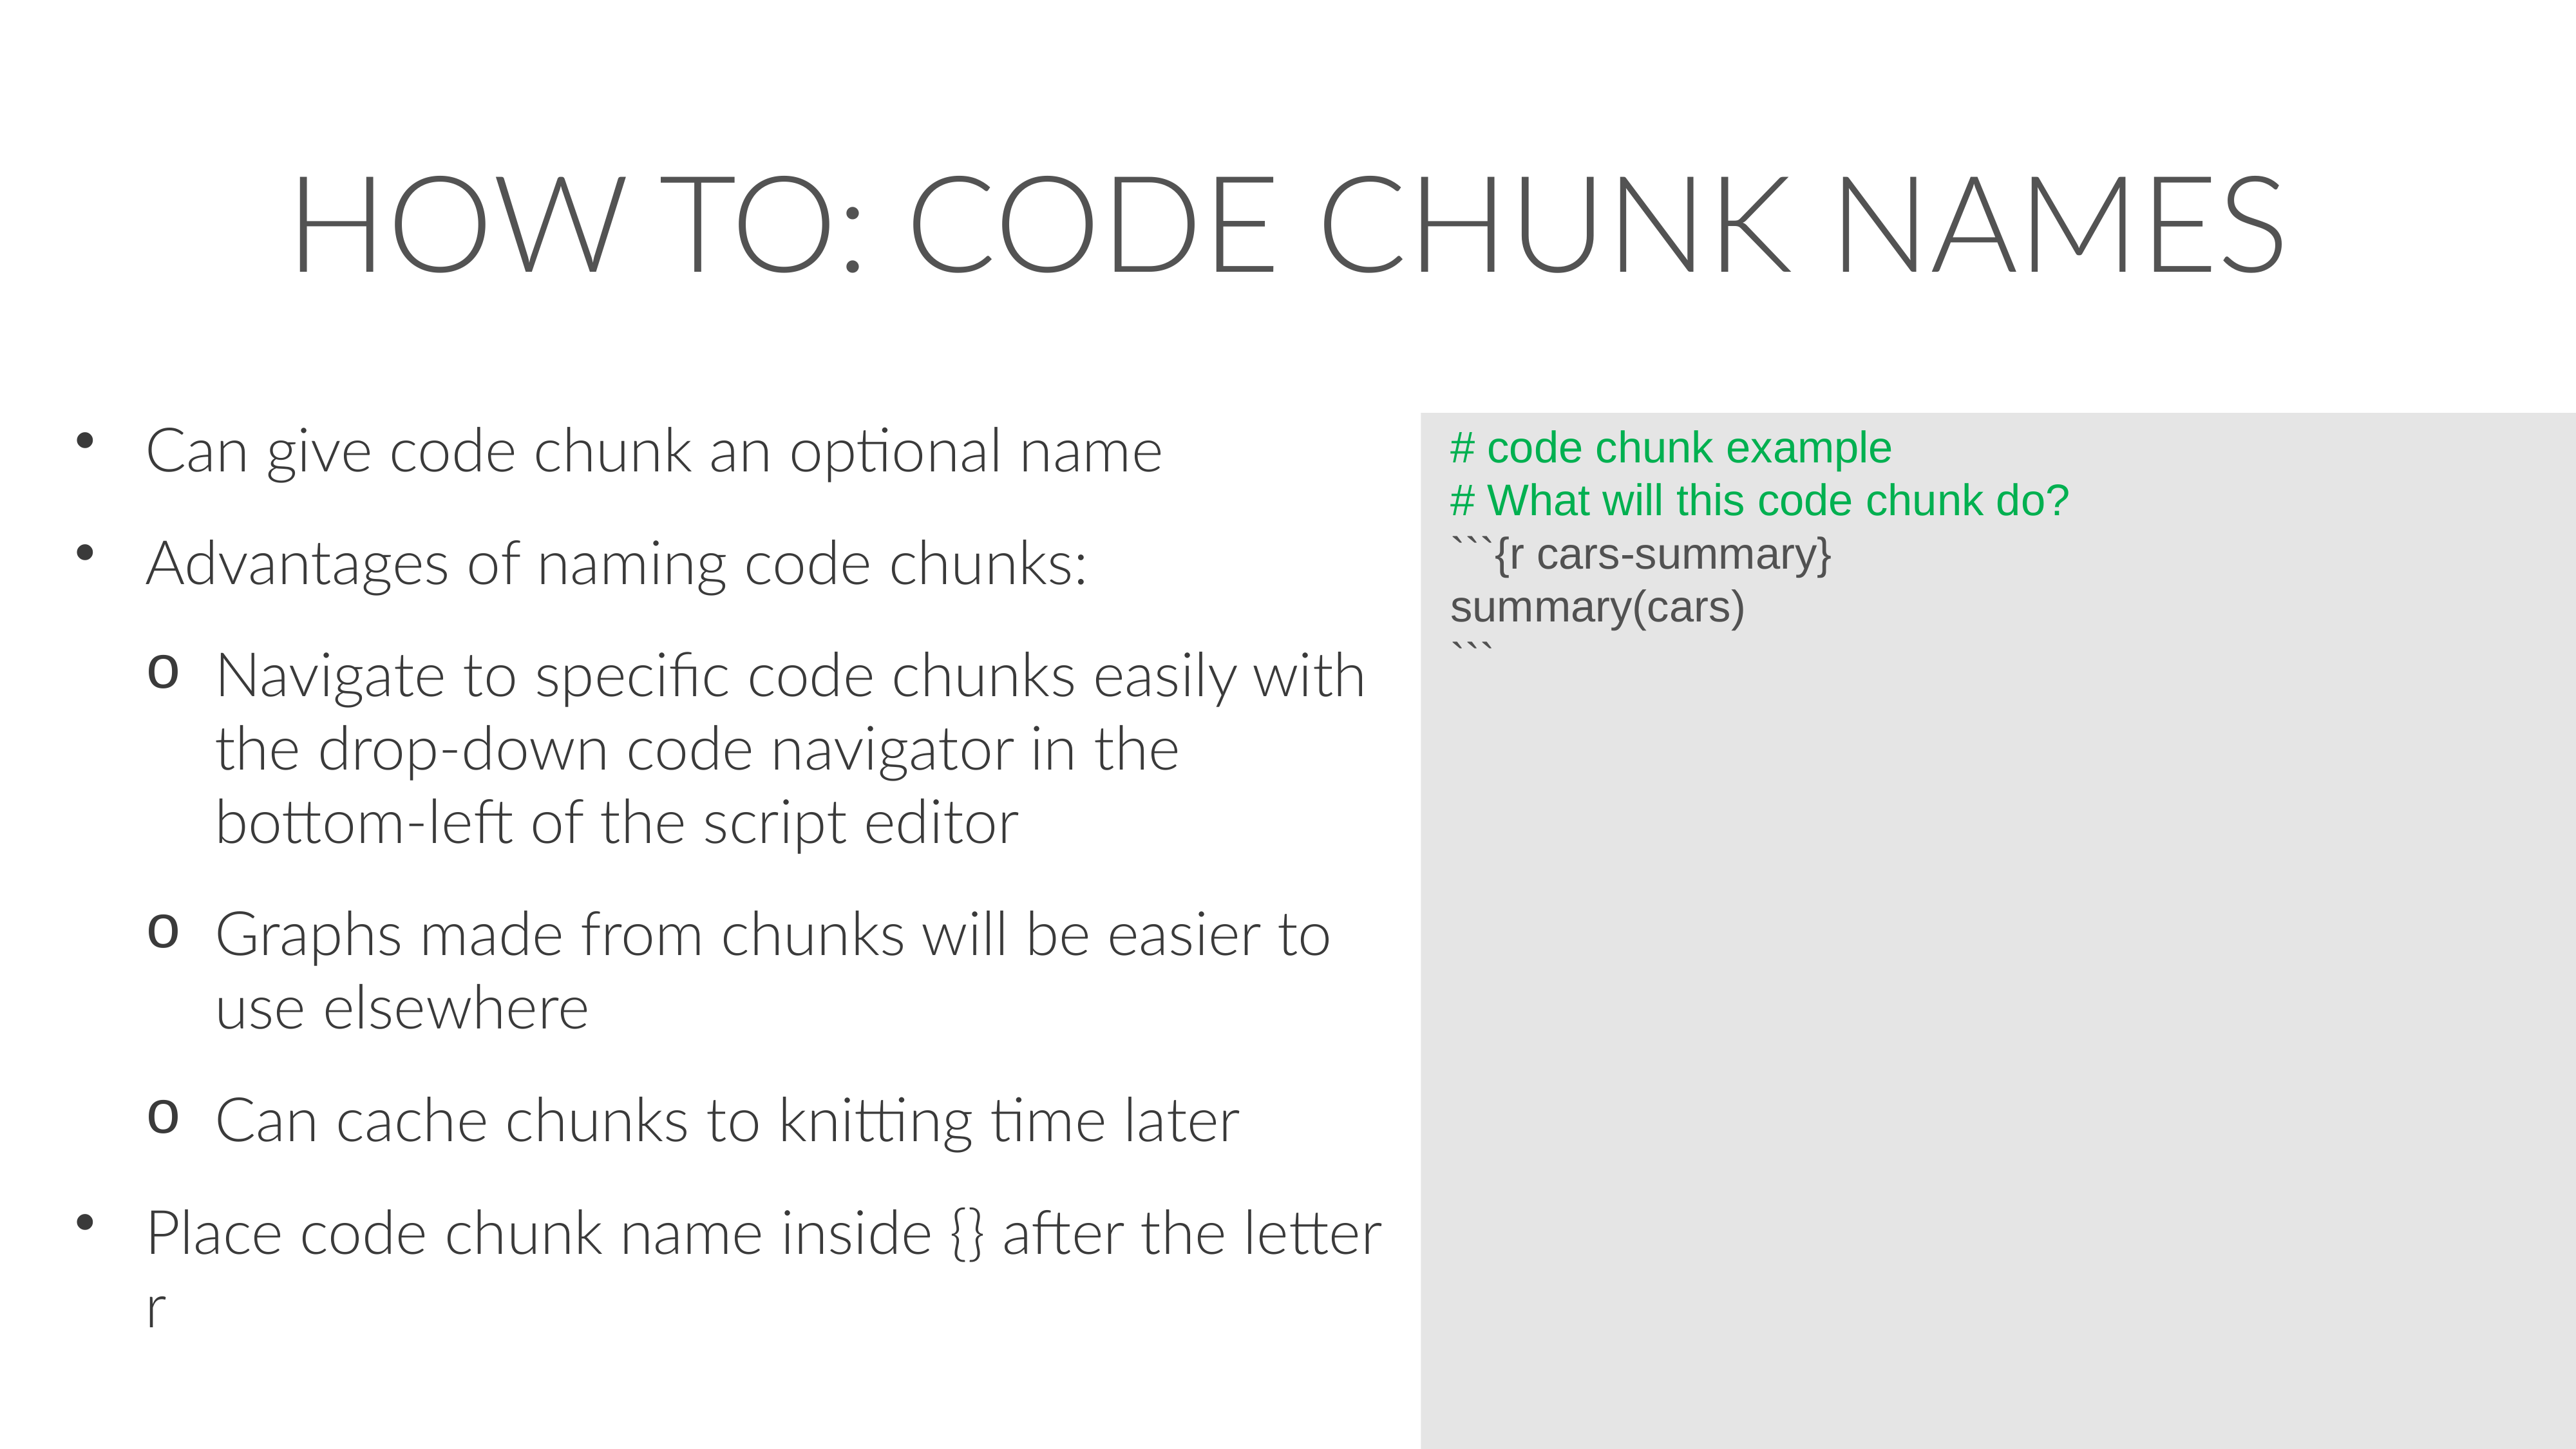

# How to: Code Chunk Names
Can give code chunk an optional name
Advantages of naming code chunks:
Navigate to specific code chunks easily with the drop-down code navigator in the bottom-left of the script editor
Graphs made from chunks will be easier to use elsewhere
Can cache chunks to knitting time later
Place code chunk name inside {} after the letter r
# code chunk example
# What will this code chunk do?
```{r cars-summary}
summary(cars)
```